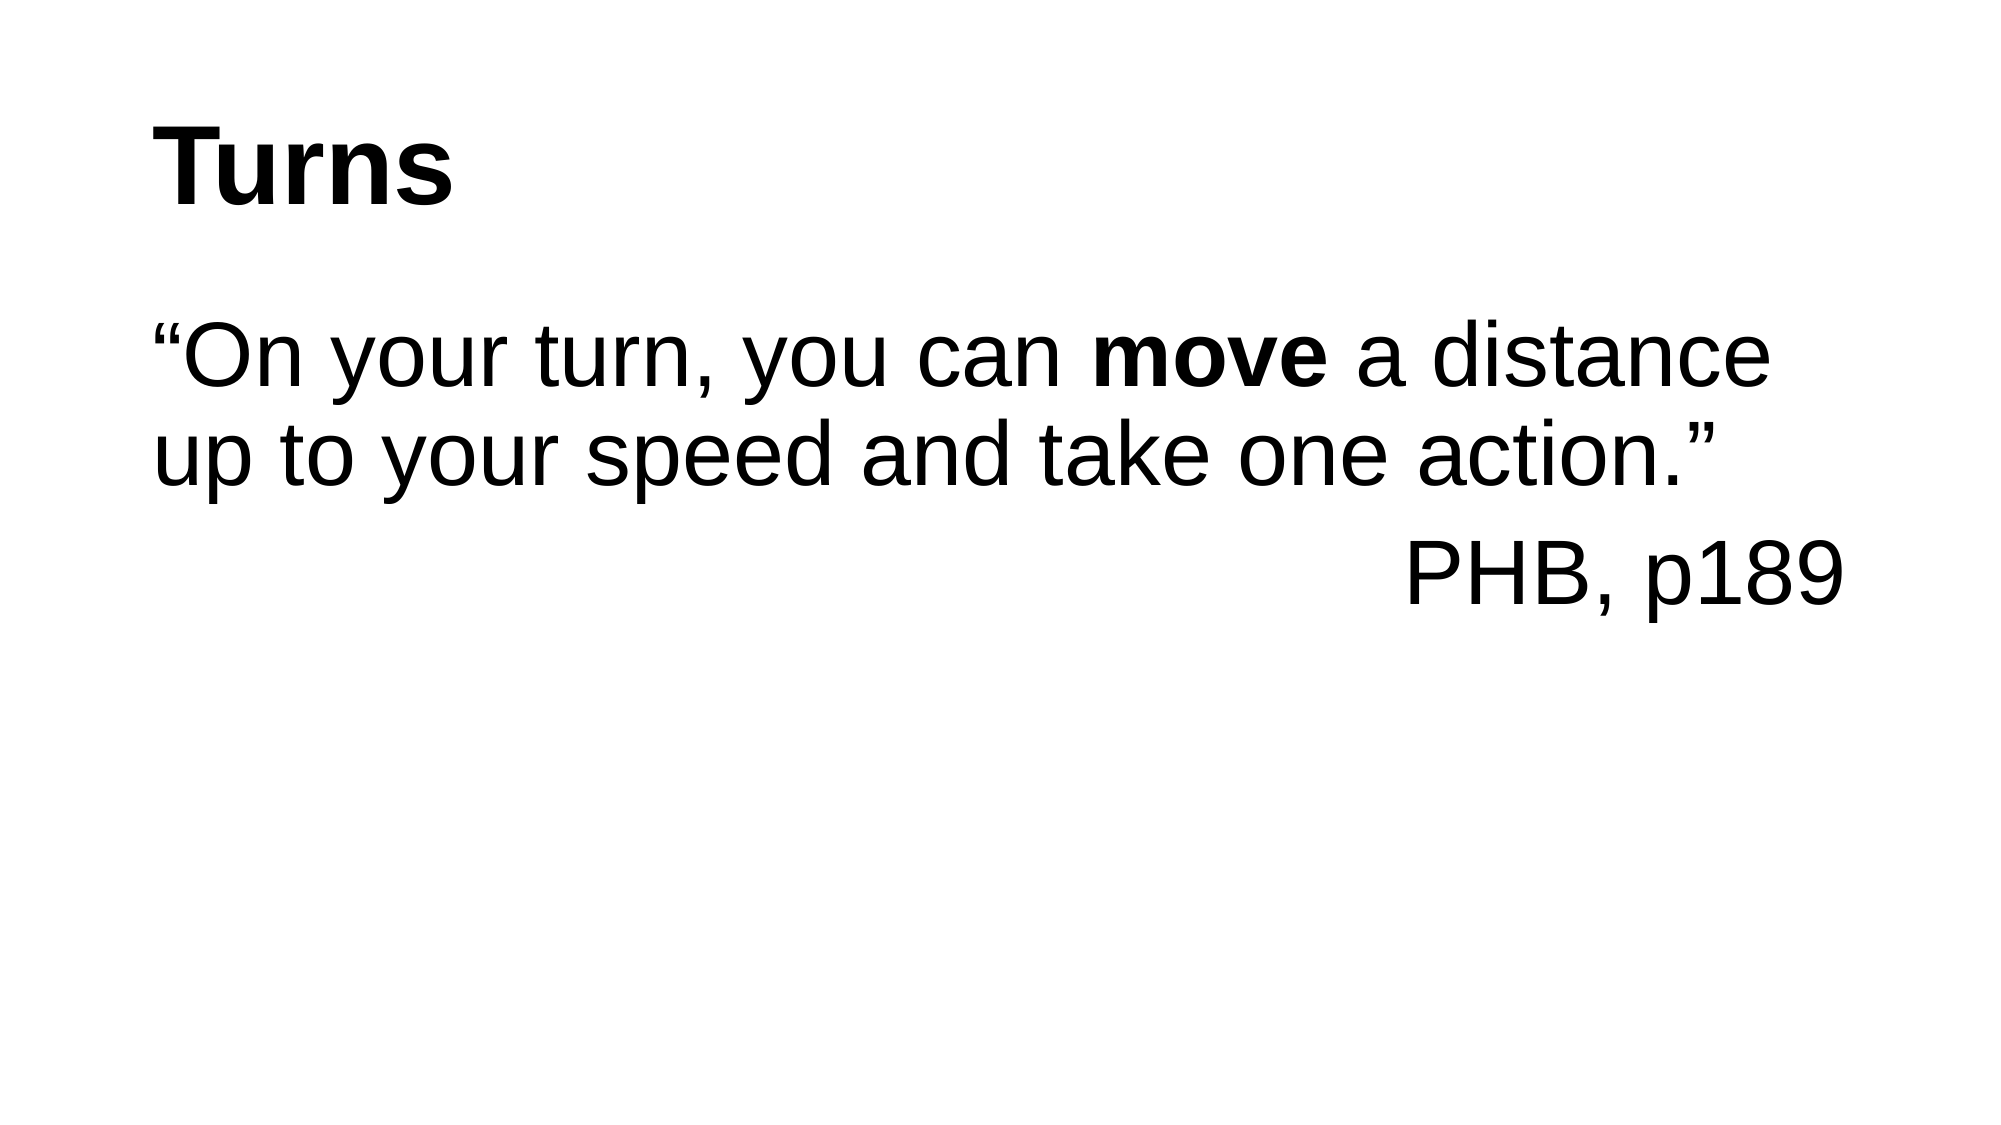

# Turns
“On your turn, you can move a distance up to your speed and take one action.”
PHB, p189